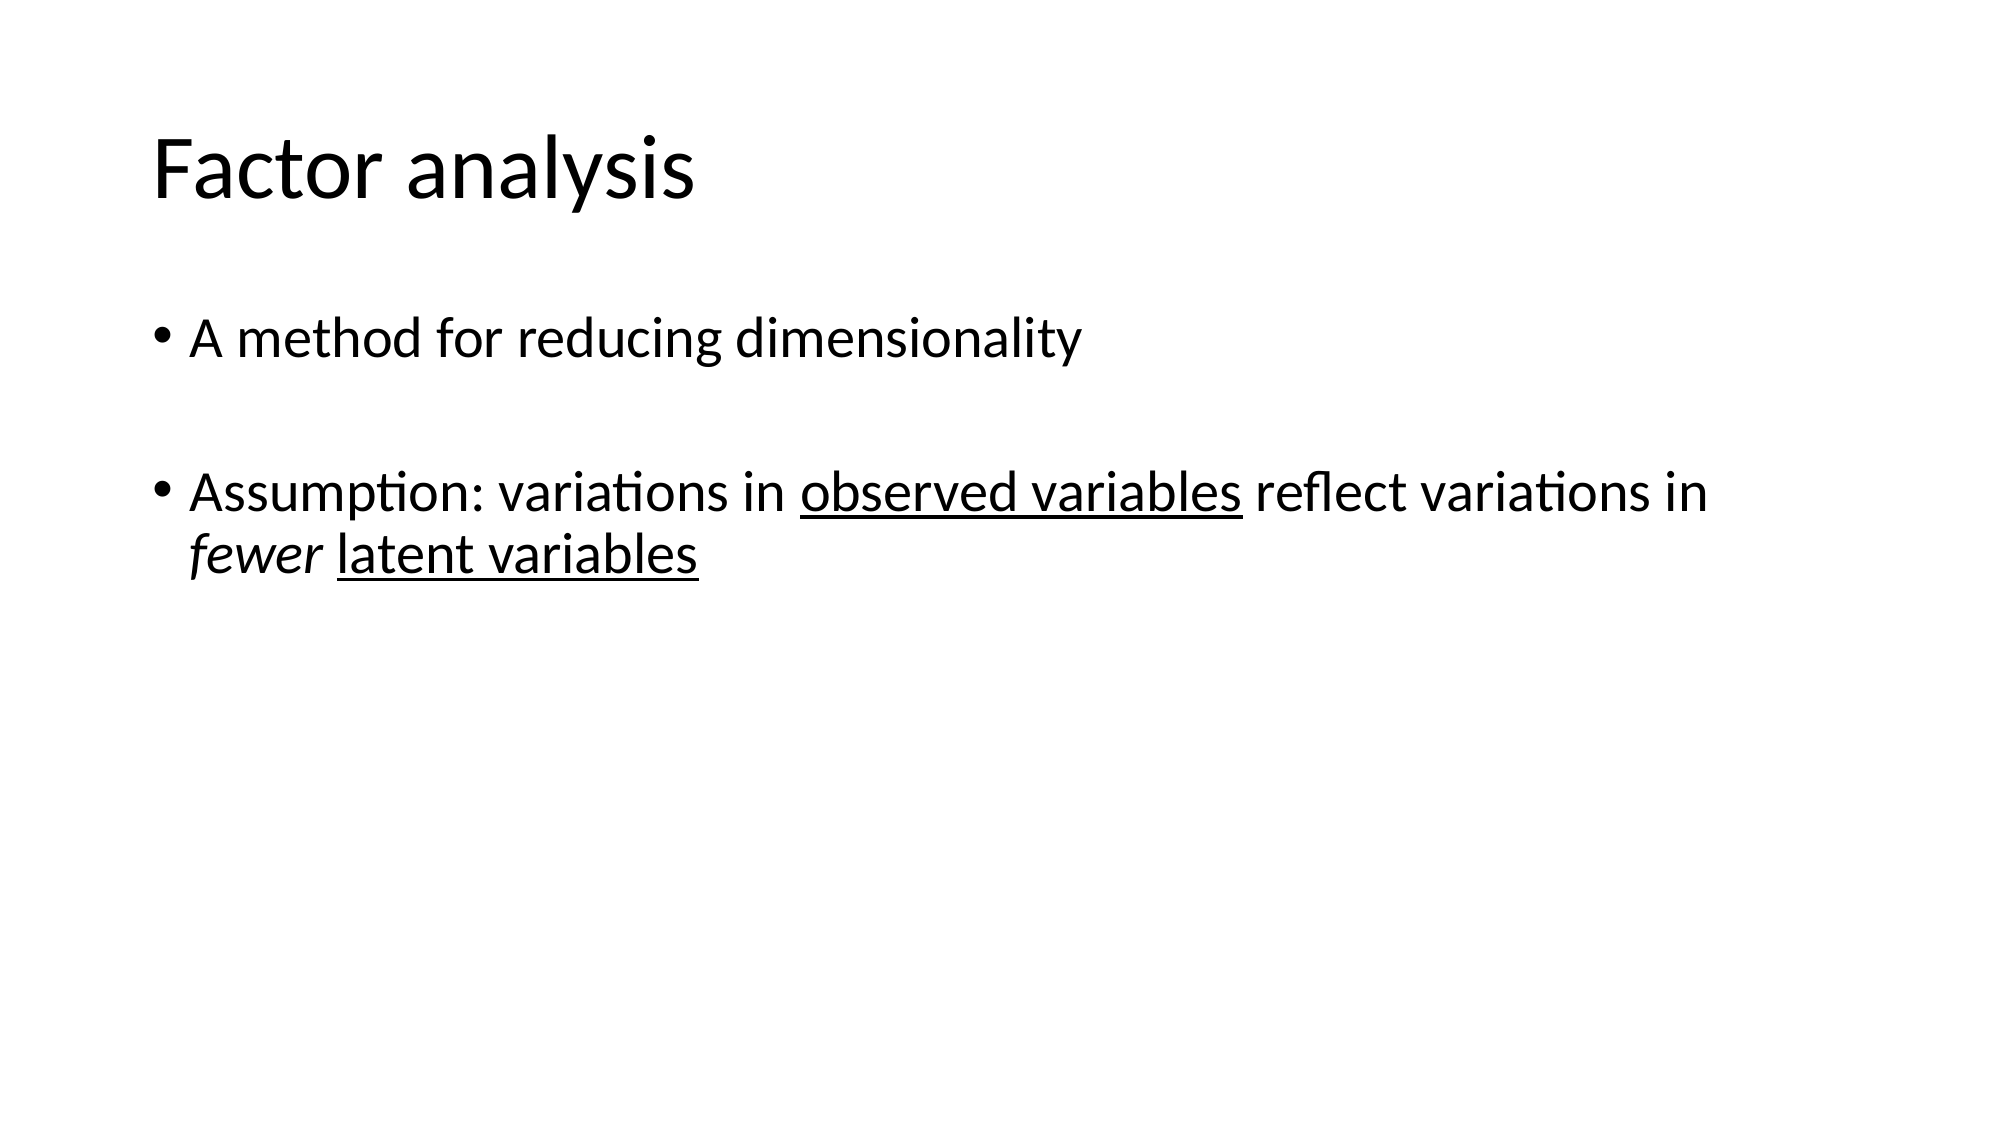

# Factor analysis
A method for reducing dimensionality
Assumption: variations in observed variables reflect variations in fewer latent variables